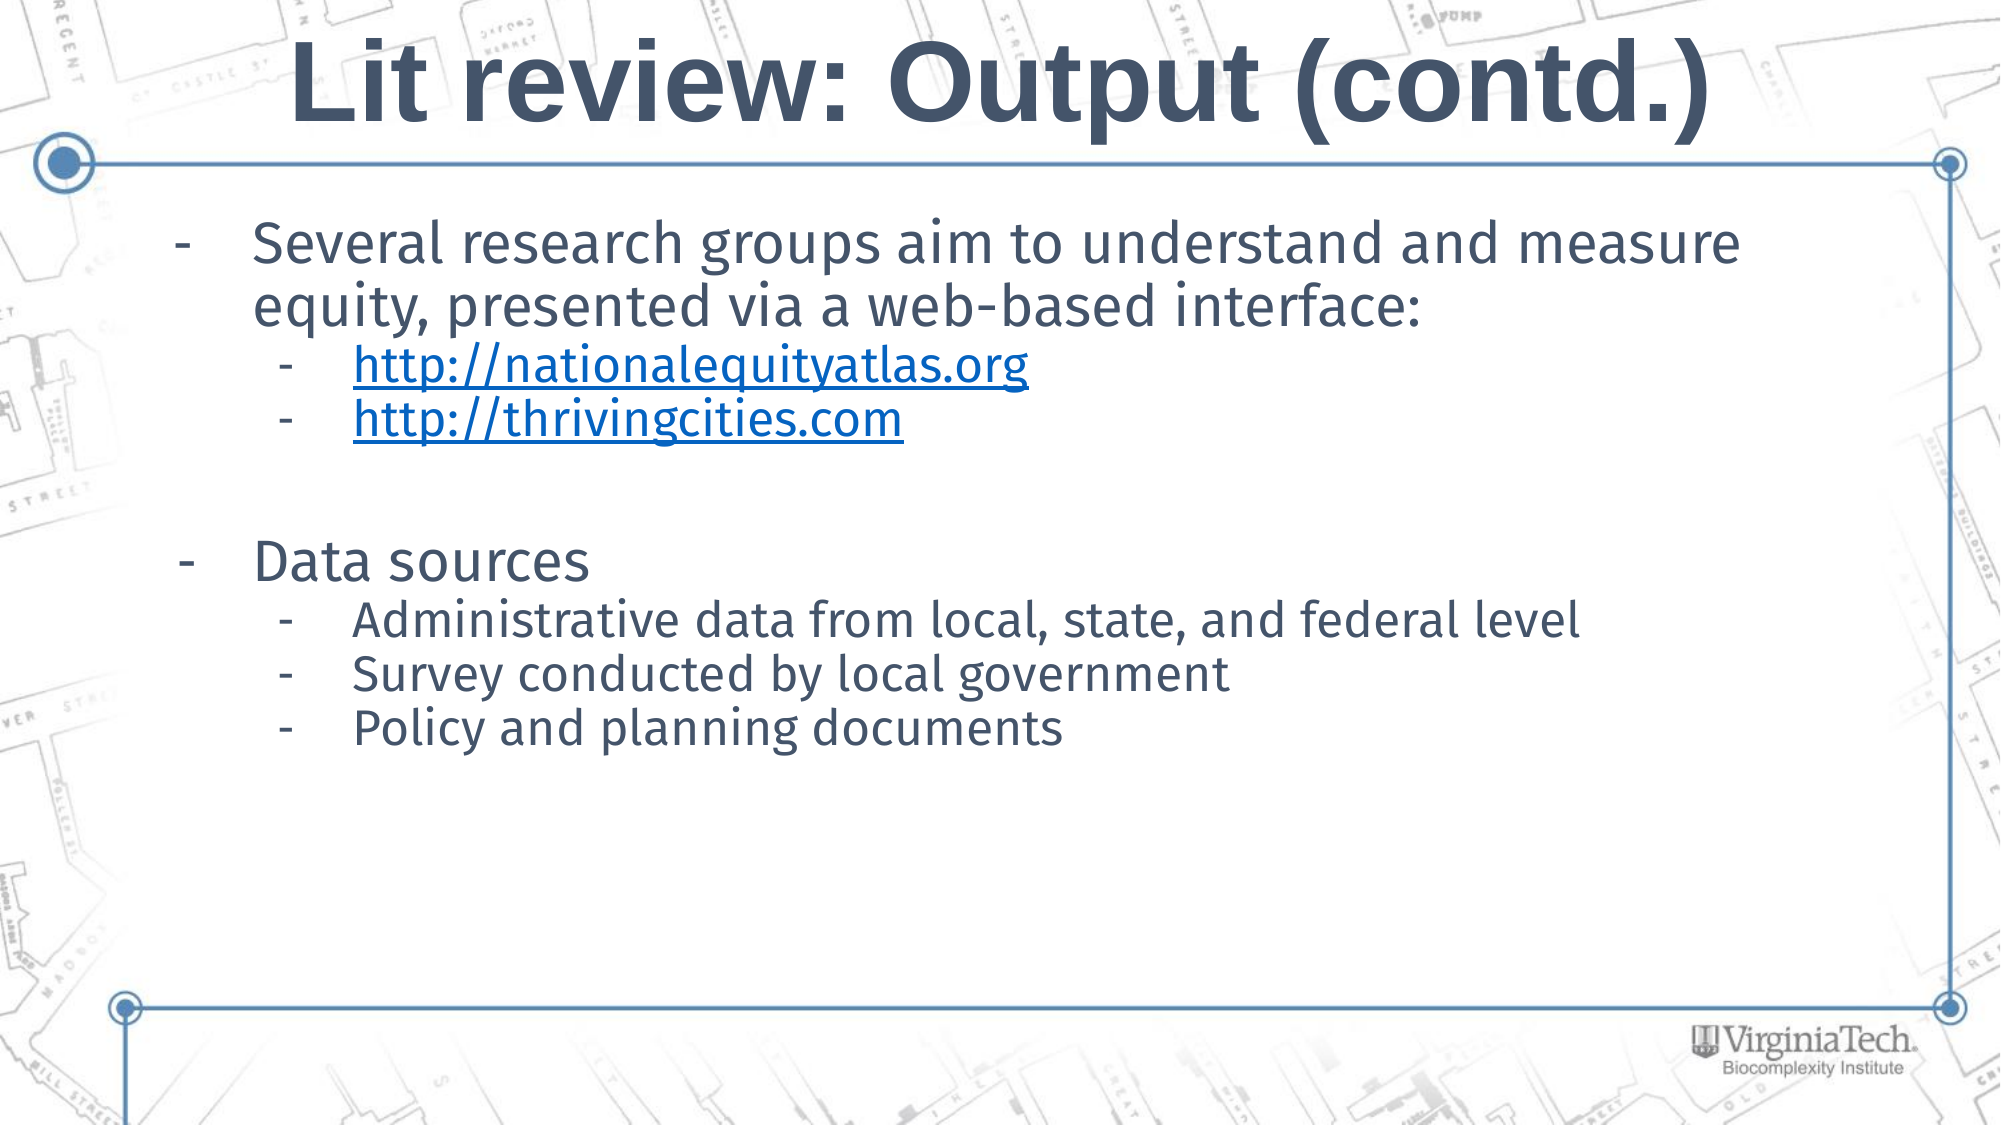

# Lit review: Output (contd.)
Several research groups aim to understand and measure equity, presented via a web-based interface:
http://nationalequityatlas.org
http://thrivingcities.com

Data sources
Administrative data from local, state, and federal level
Survey conducted by local government
Policy and planning documents